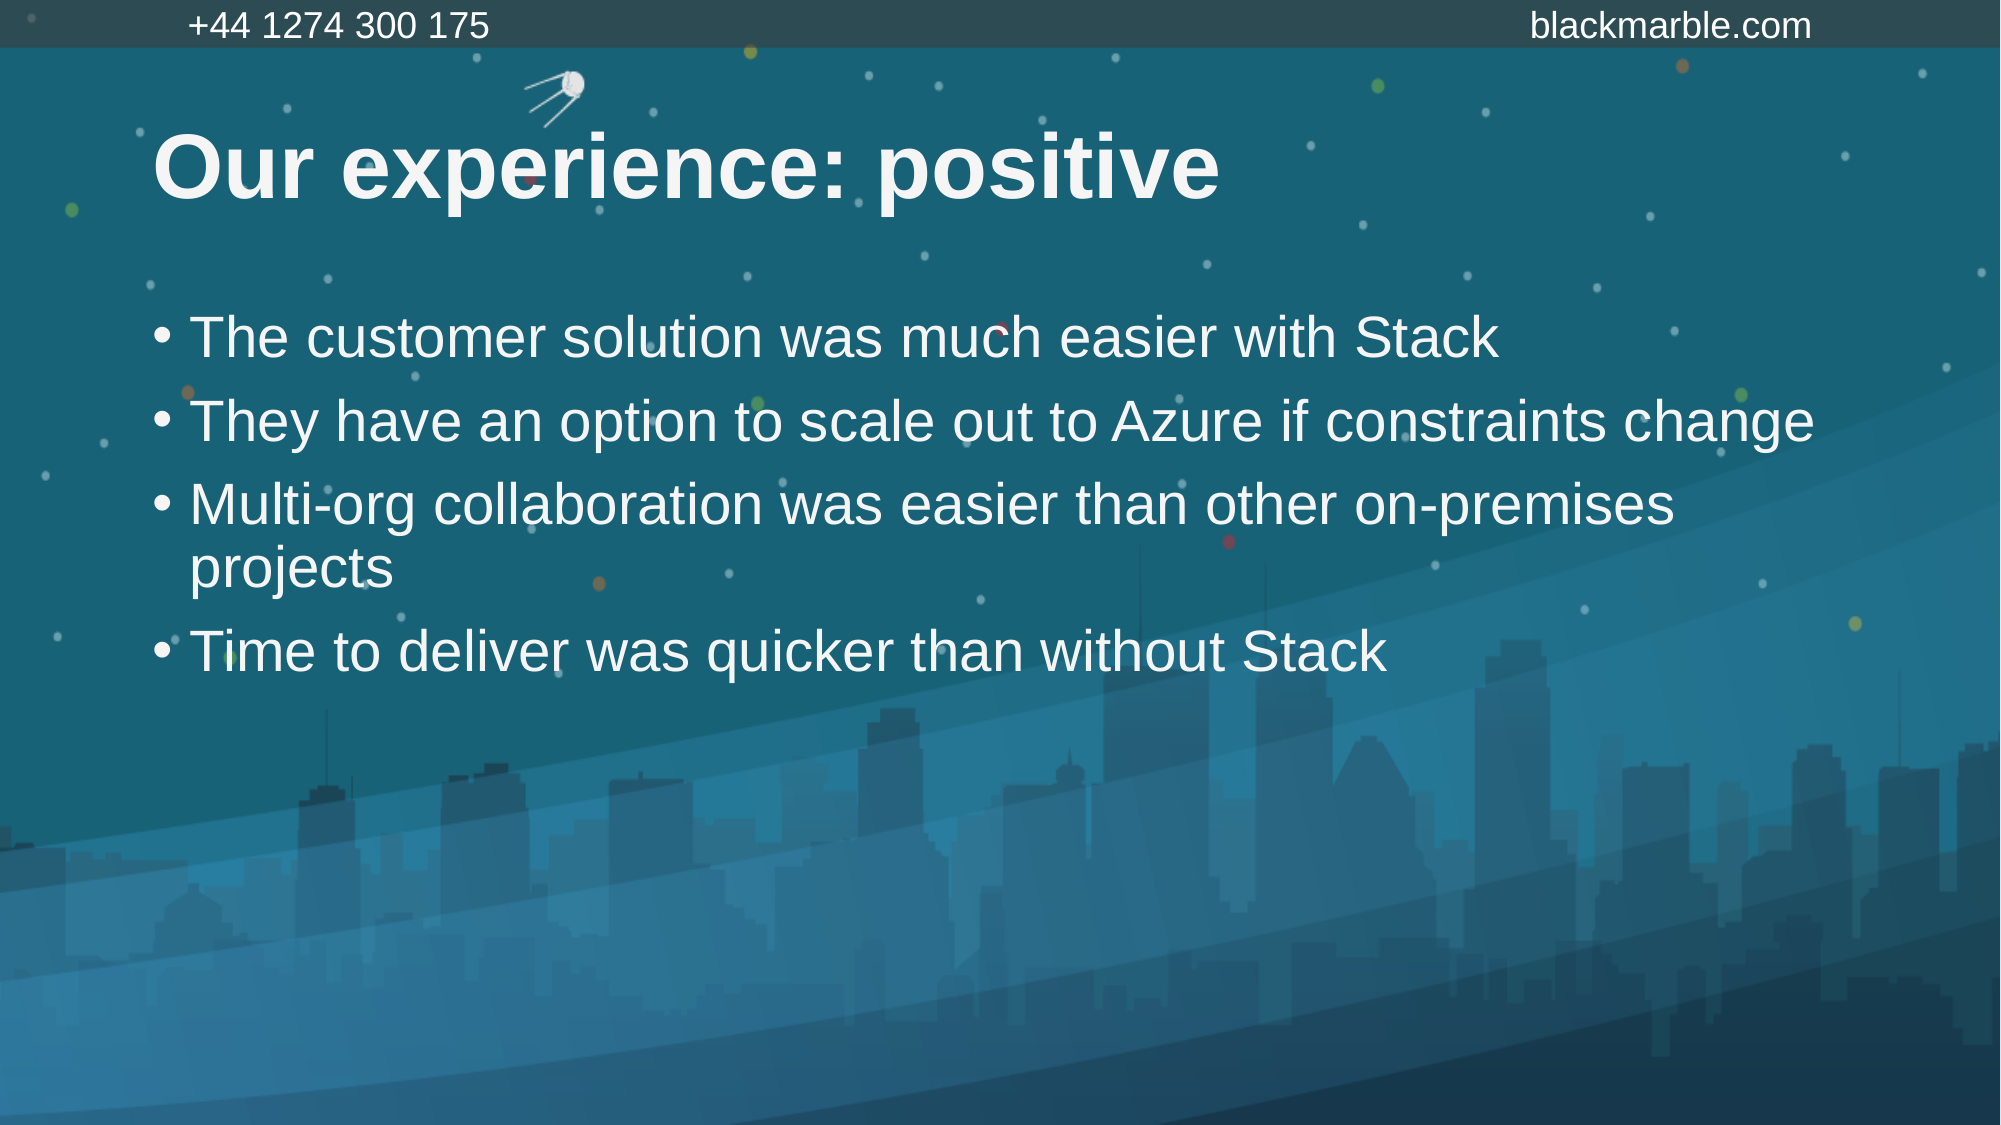

# Our experience: positive
The customer solution was much easier with Stack
They have an option to scale out to Azure if constraints change
Multi-org collaboration was easier than other on-premises projects
Time to deliver was quicker than without Stack